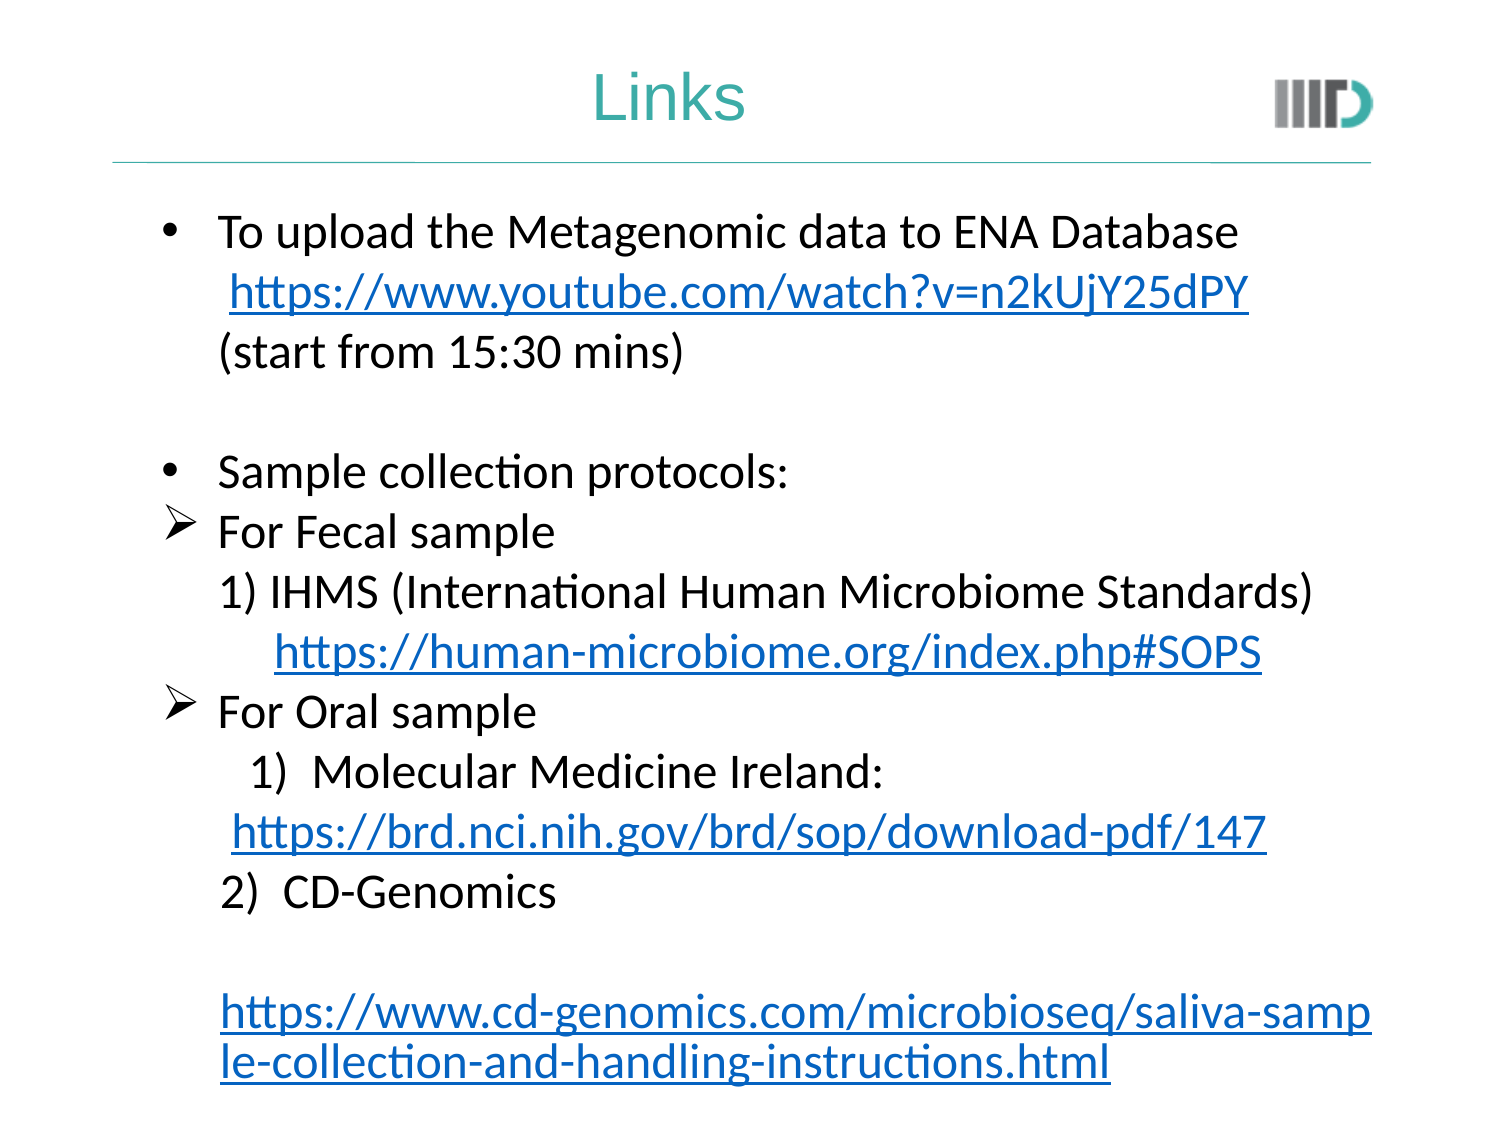

# Links
To upload the Metagenomic data to ENA Database
      https://www.youtube.com/watch?v=n2kUjY25dPY
     (start from 15:30 mins)

Sample collection protocols:
For Fecal sample
     1) IHMS (International Human Microbiome Standards)
          https://human-microbiome.org/index.php#SOPS
For Oral sample
  Molecular Medicine Ireland:
 https://brd.nci.nih.gov/brd/sop/download-pdf/147
2)  CD-Genomics
 https://www.cd-genomics.com/microbioseq/saliva-sample-collection-and-handling-instructions.html